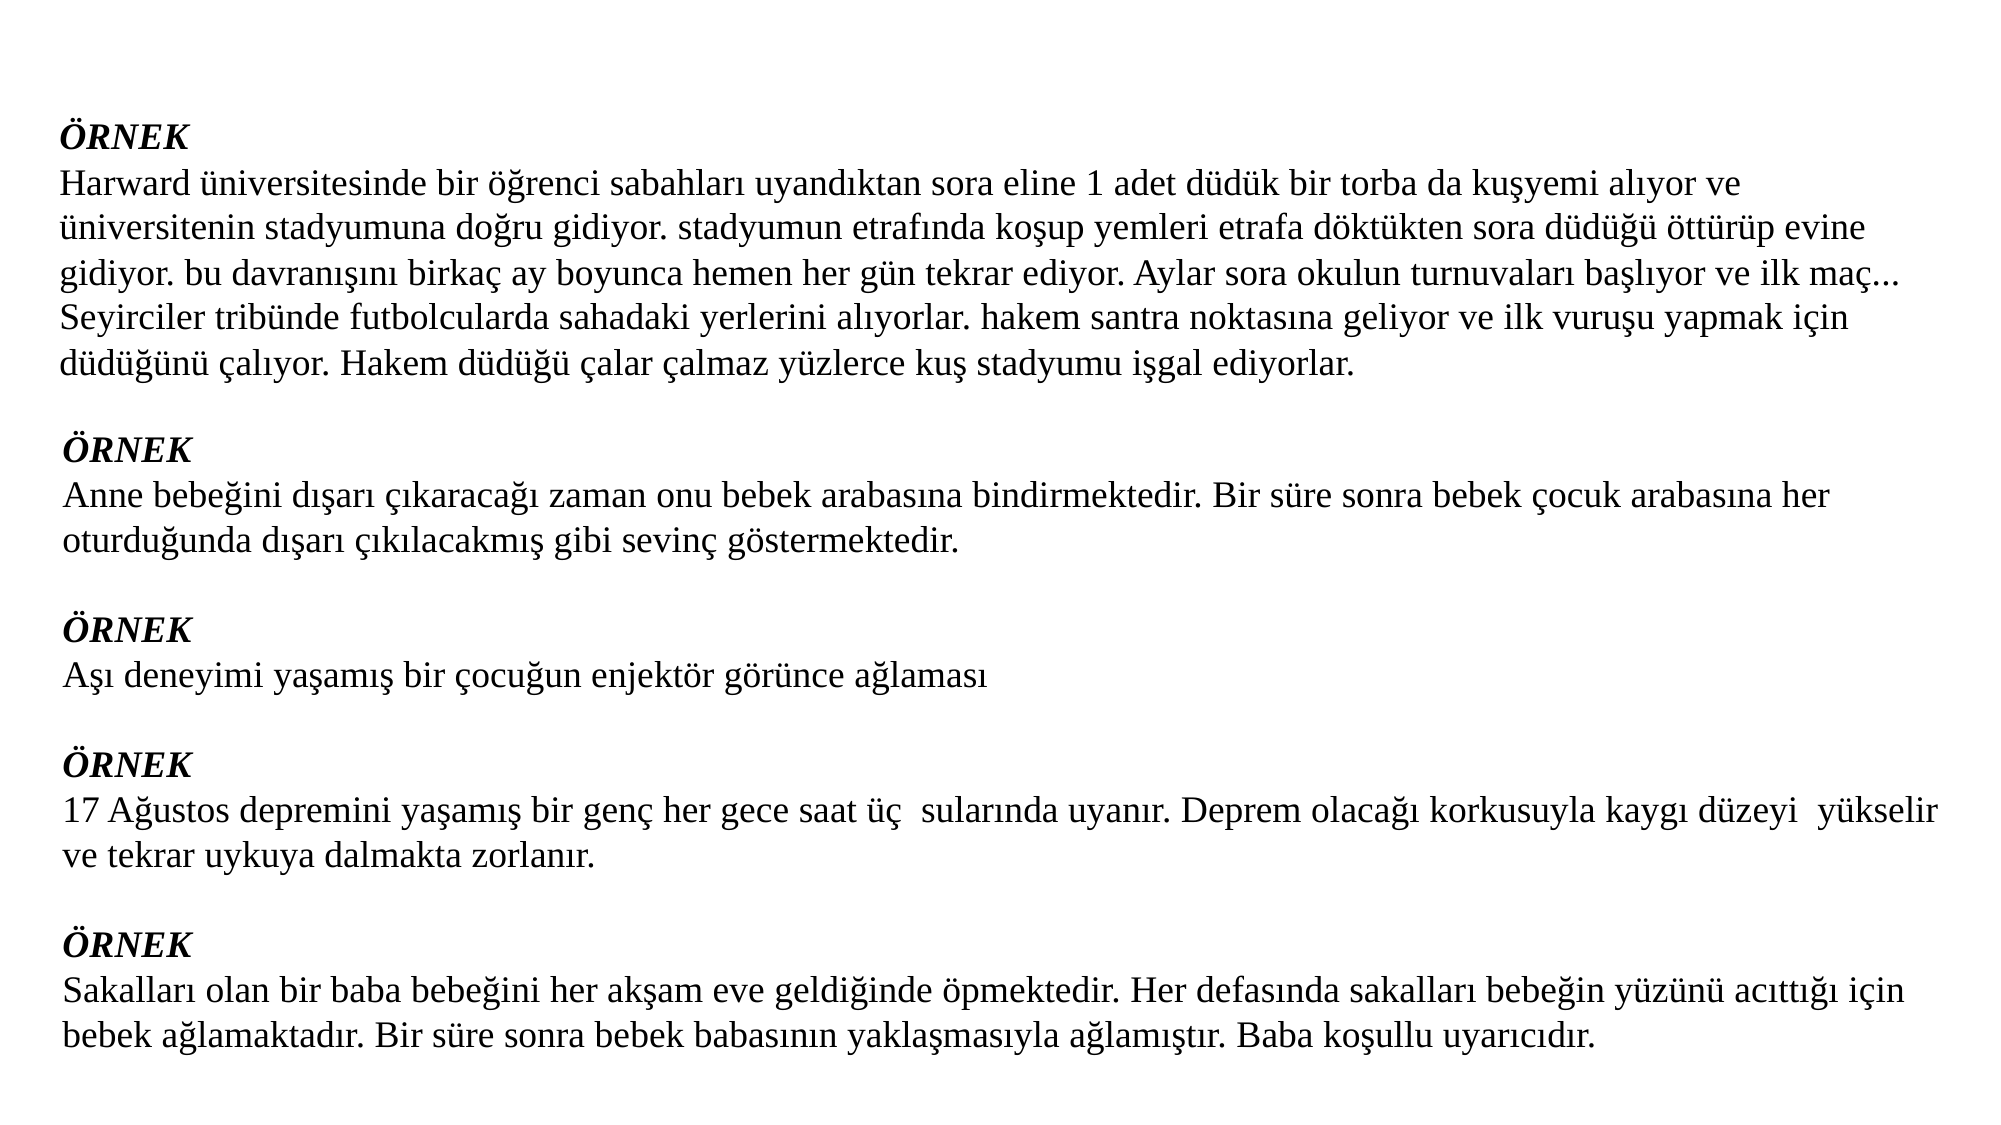

# ÖRNEK Harward üniversitesinde bir öğrenci sabahları uyandıktan sora eline 1 adet düdük bir torba da kuşyemi alıyor ve üniversitenin stadyumuna doğru gidiyor. stadyumun etrafında koşup yemleri etrafa döktükten sora düdüğü öttürüp evine gidiyor. bu davranışını birkaç ay boyunca hemen her gün tekrar ediyor. Aylar sora okulun turnuvaları başlıyor ve ilk maç... Seyirciler tribünde futbolcularda sahadaki yerlerini alıyorlar. hakem santra noktasına geliyor ve ilk vuruşu yapmak için düdüğünü çalıyor. Hakem düdüğü çalar çalmaz yüzlerce kuş stadyumu işgal ediyorlar.
ÖRNEK
Anne bebeğini dışarı çıkaracağı zaman onu bebek arabasına bindirmektedir. Bir süre sonra bebek çocuk arabasına her oturduğunda dışarı çıkılacakmış gibi sevinç göstermektedir.

ÖRNEK
Aşı deneyimi yaşamış bir çocuğun enjektör görünce ağlaması

ÖRNEK
17 Ağustos depremini yaşamış bir genç her gece saat üç  sularında uyanır. Deprem olacağı korkusuyla kaygı düzeyi  yükselir ve tekrar uykuya dalmakta zorlanır.

ÖRNEK
Sakalları olan bir baba bebeğini her akşam eve geldiğinde öpmektedir. Her defasında sakalları bebeğin yüzünü acıttığı için bebek ağlamaktadır. Bir süre sonra bebek babasının yaklaşmasıyla ağlamıştır. Baba koşullu uyarıcıdır.